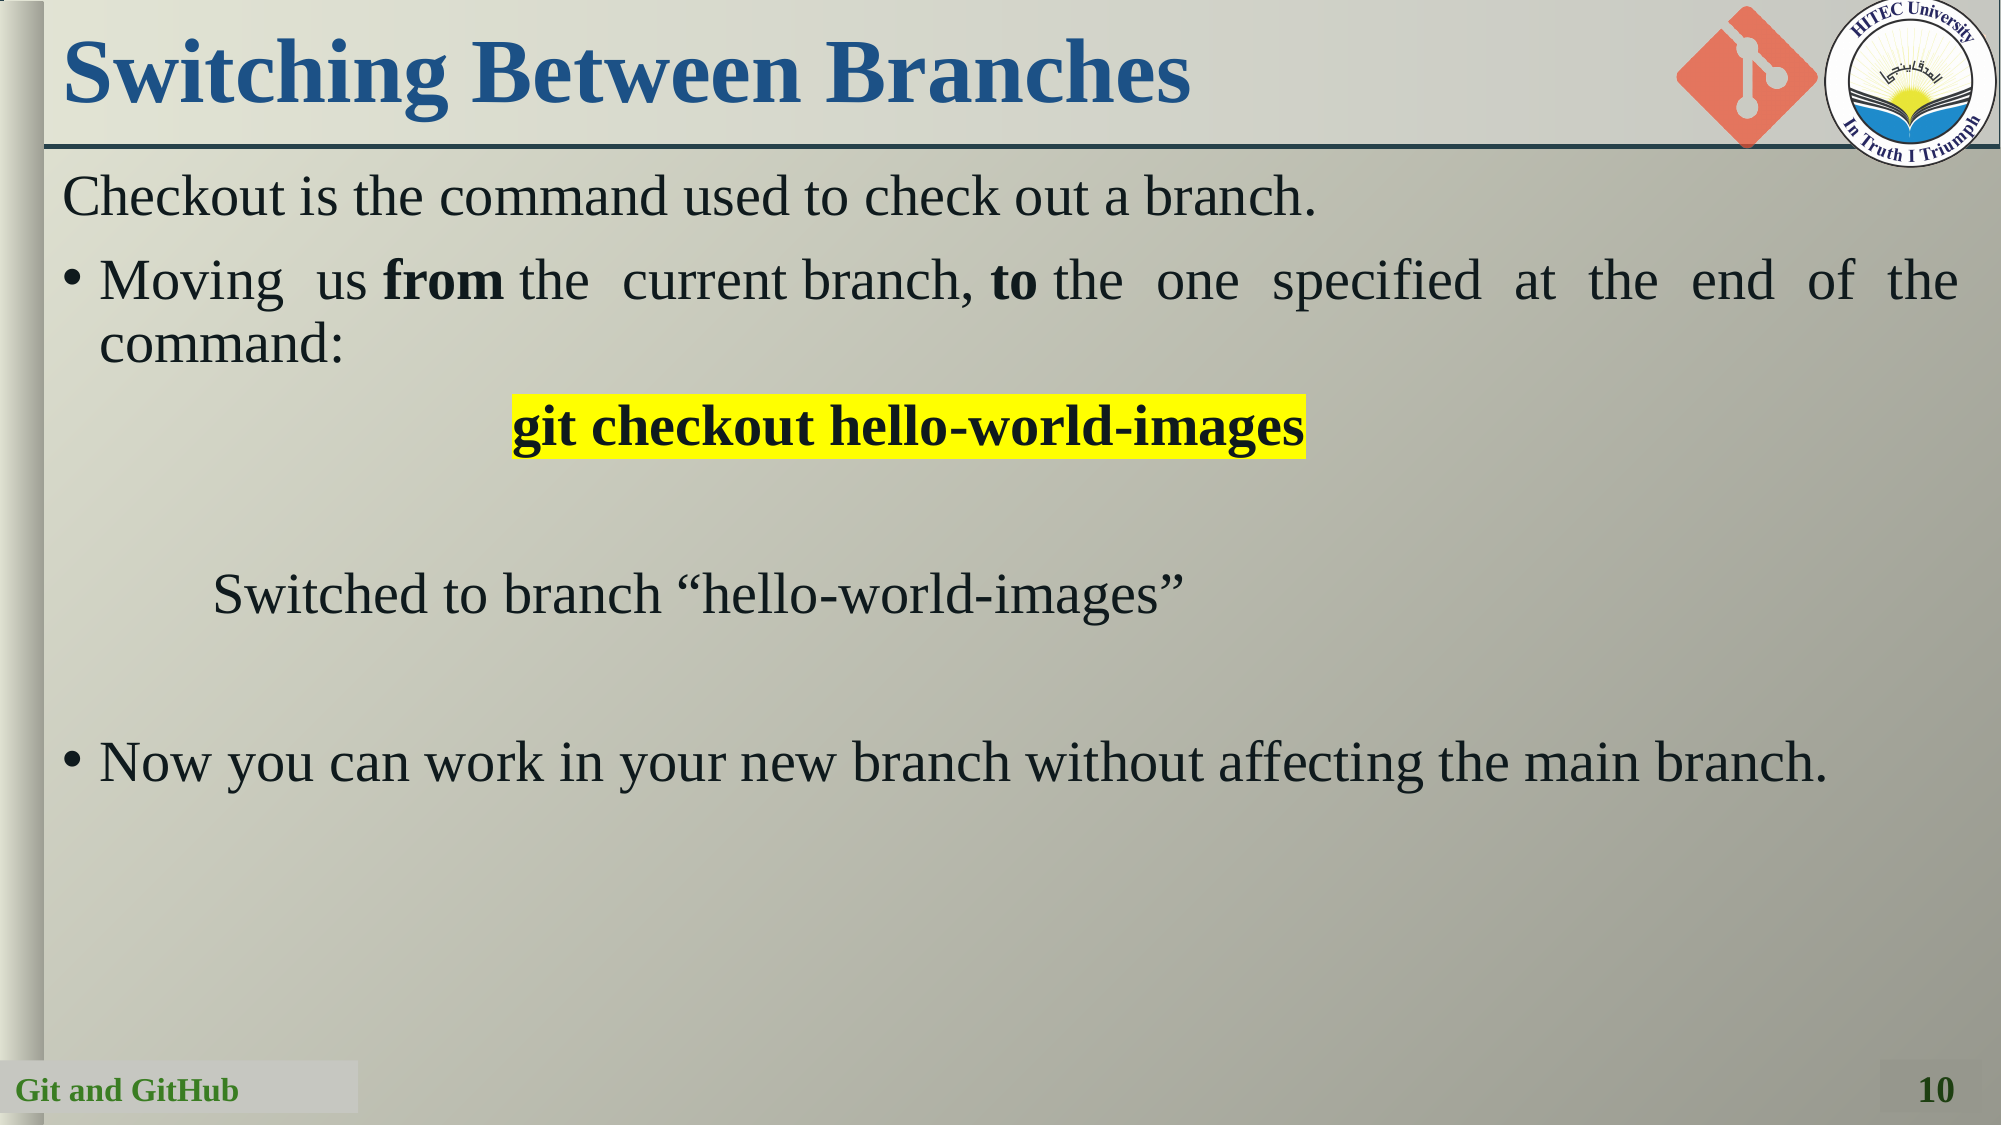

# Switching Between Branches
Checkout is the command used to check out a branch.
Moving us from the current branch, to the one specified at the end of the command:
			git checkout hello-world-images

	Switched to branch “hello-world-images”

Now you can work in your new branch without affecting the main branch.

10